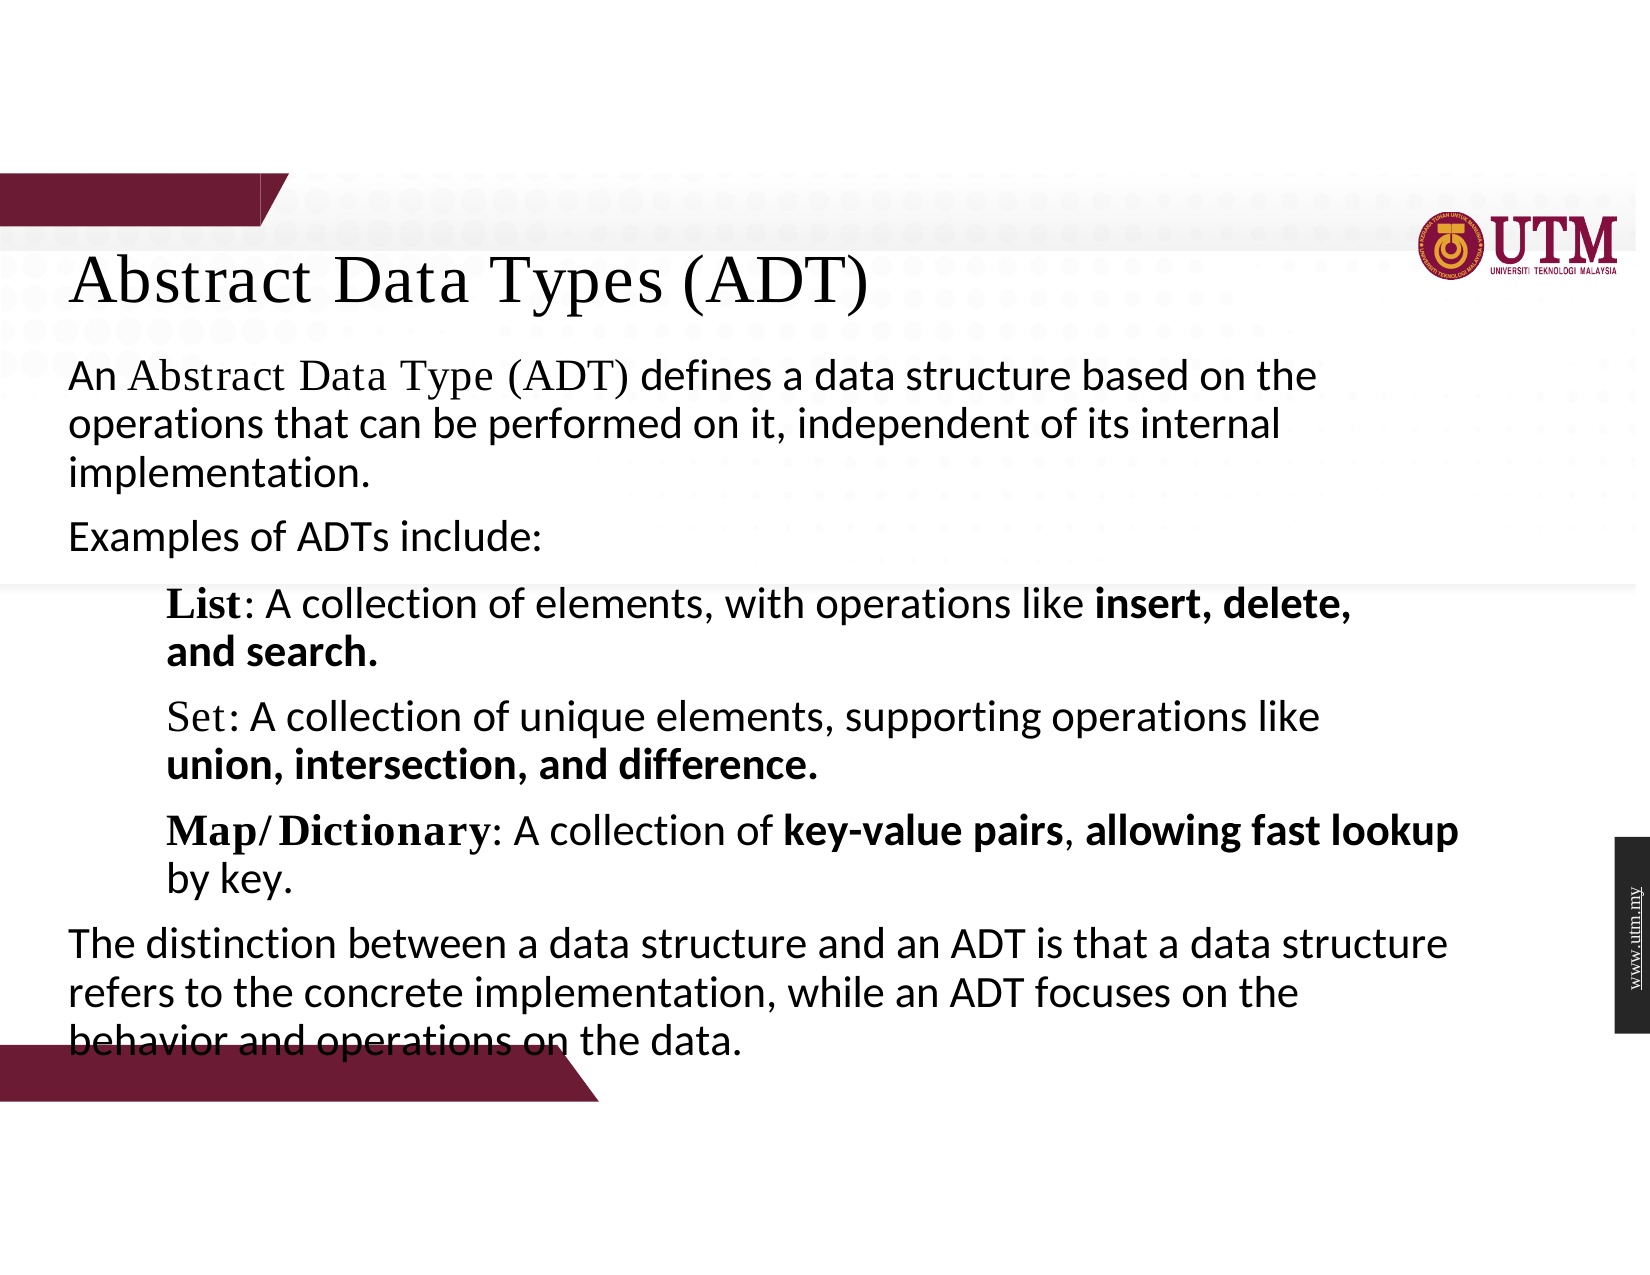

# Abstract Data Types (ADT)
An Abstract Data Type (ADT) defines a data structure based on the operations that can be performed on it, independent of its internal implementation.
Examples of ADTs include:
List: A collection of elements, with operations like insert, delete, and search.
Set: A collection of unique elements, supporting operations like union, intersection, and difference.
Map/Dictionary: A collection of key-value pairs, allowing fast lookup by key.
The distinction between a data structure and an ADT is that a data structure refers to the concrete implementation, while an ADT focuses on the behavior and operations on the data.

www.utm.my